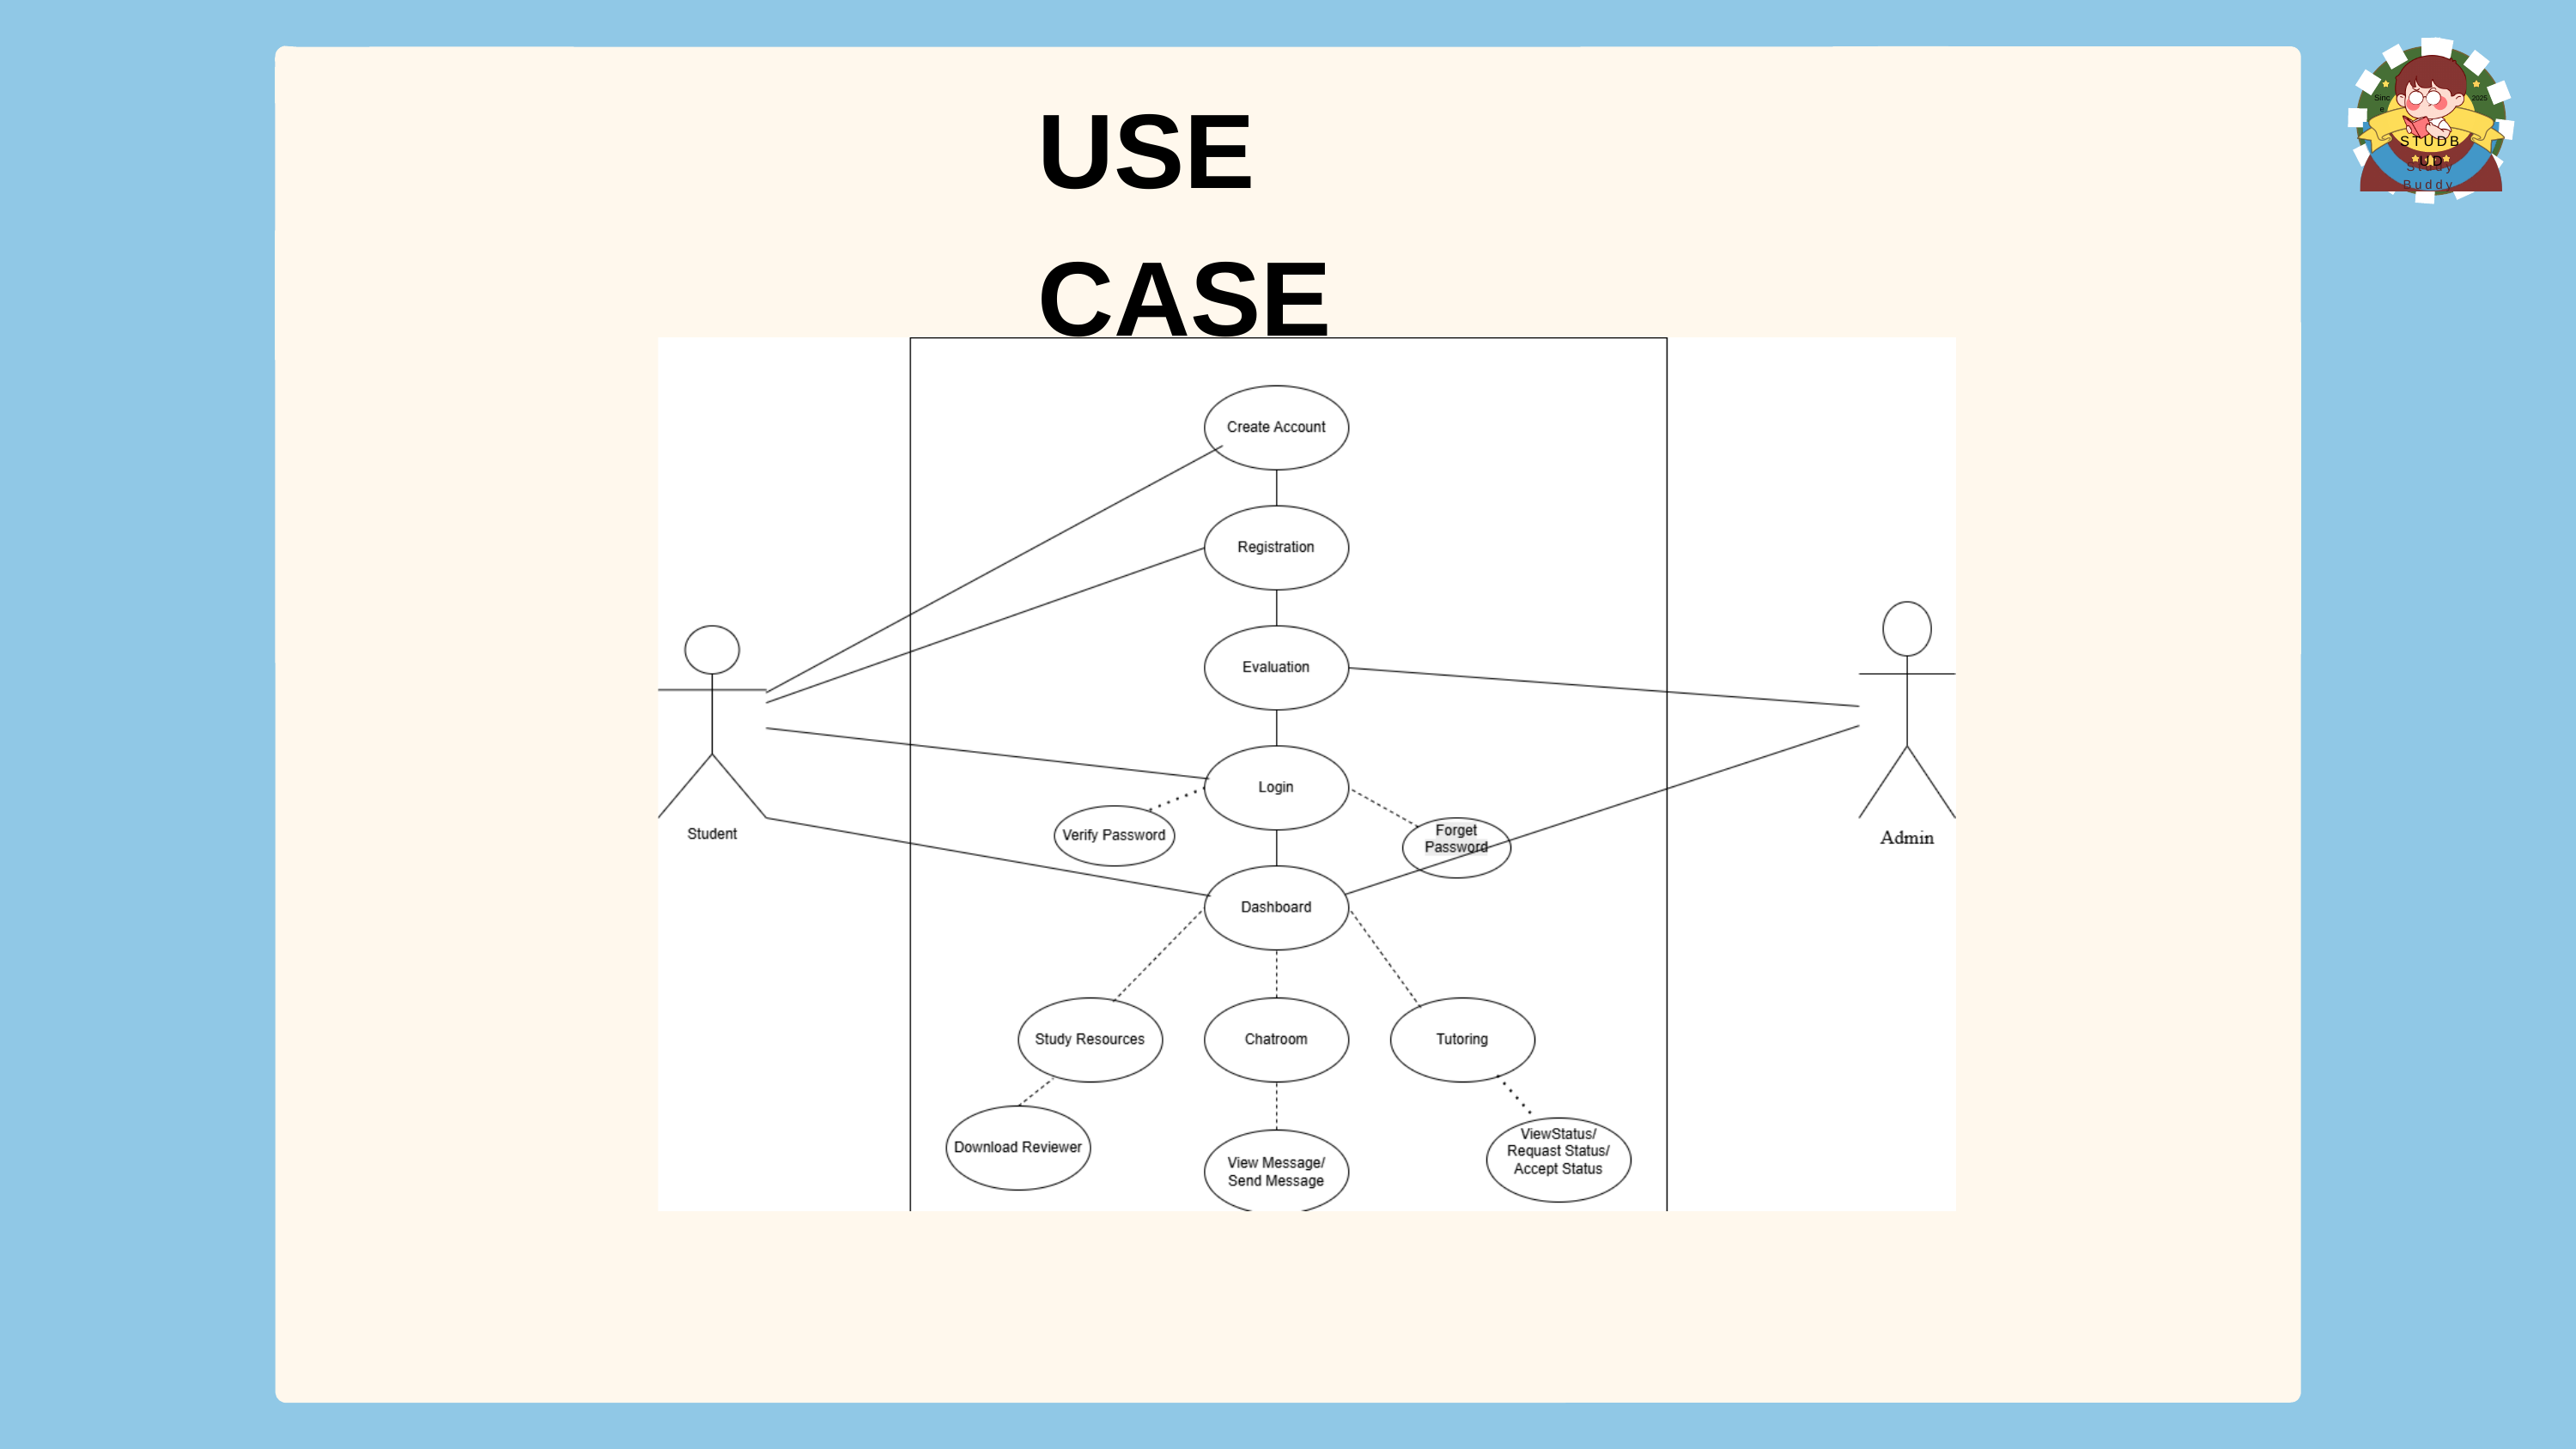

USE CASE

Since
2025

STUDBUD

Study Buddy